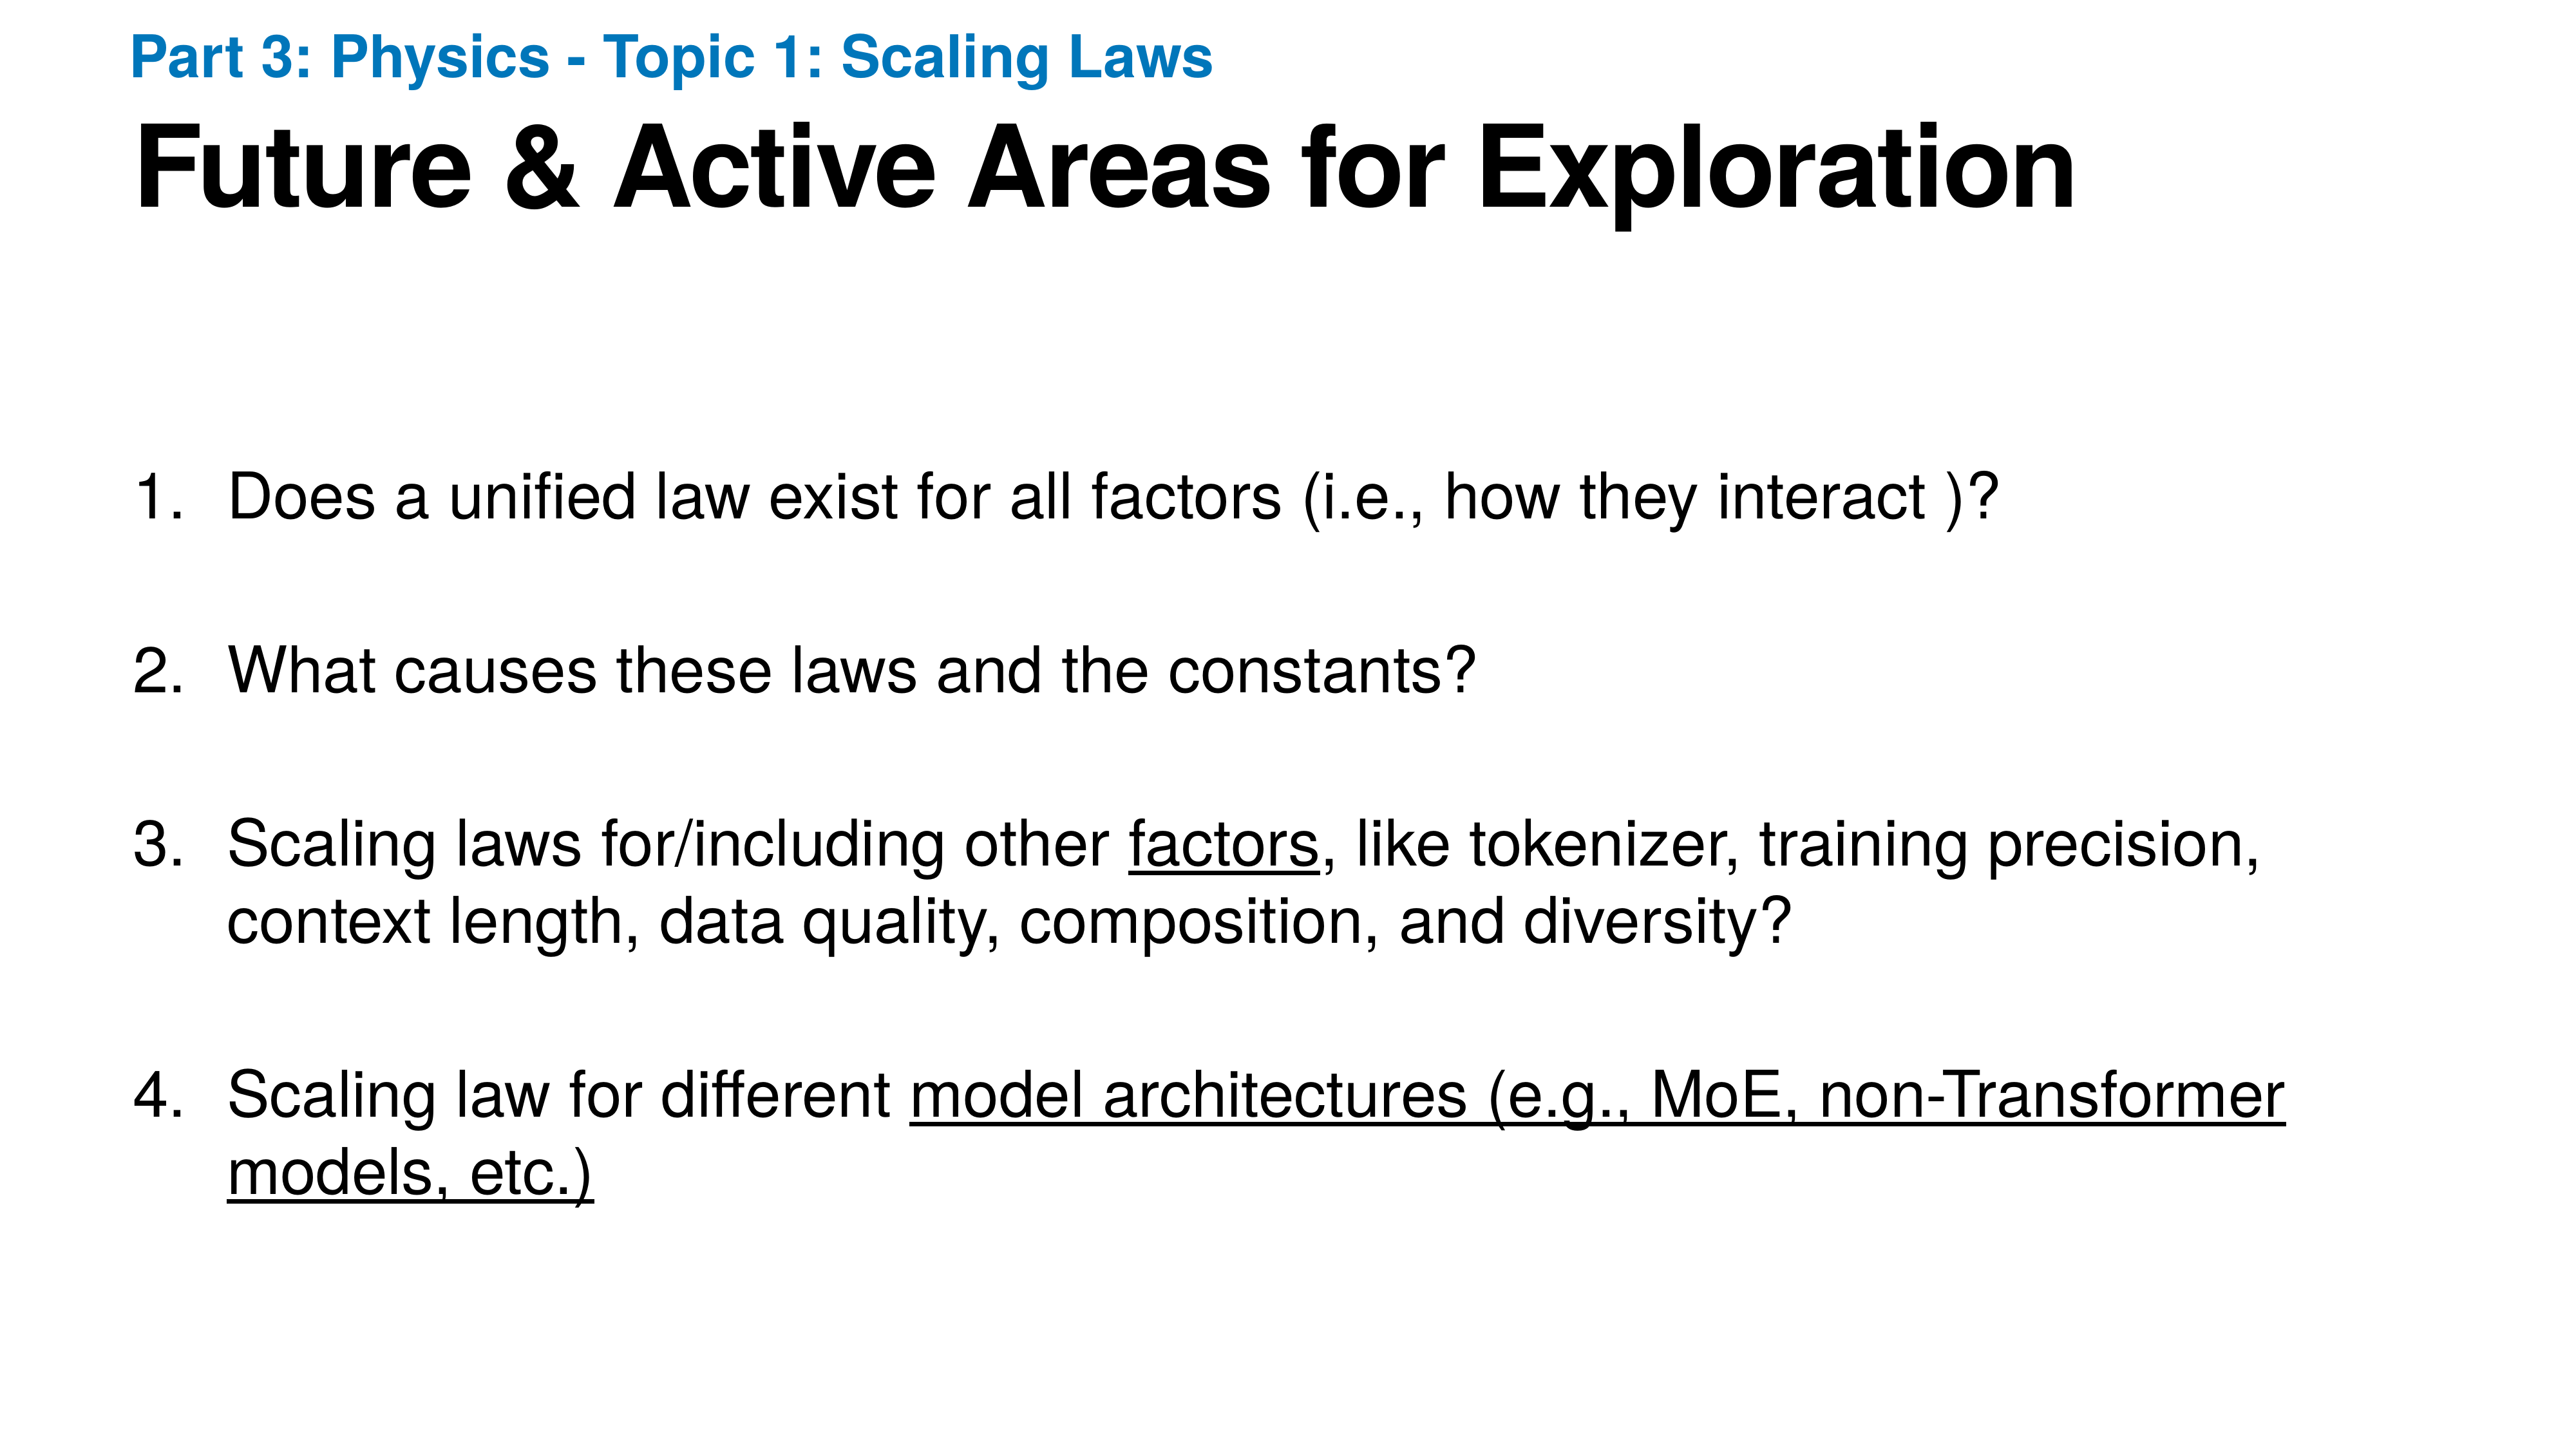

Part 3: Physics - Topic 1: Scaling Laws
# Future & Active Areas for Exploration
Does a unified law exist for all factors (i.e., how they interact )?
What causes these laws and the constants?
Scaling laws for/including other factors, like tokenizer, training precision, context length, data quality, composition, and diversity?
Scaling law for different model architectures (e.g., MoE, non-Transformer models, etc.)